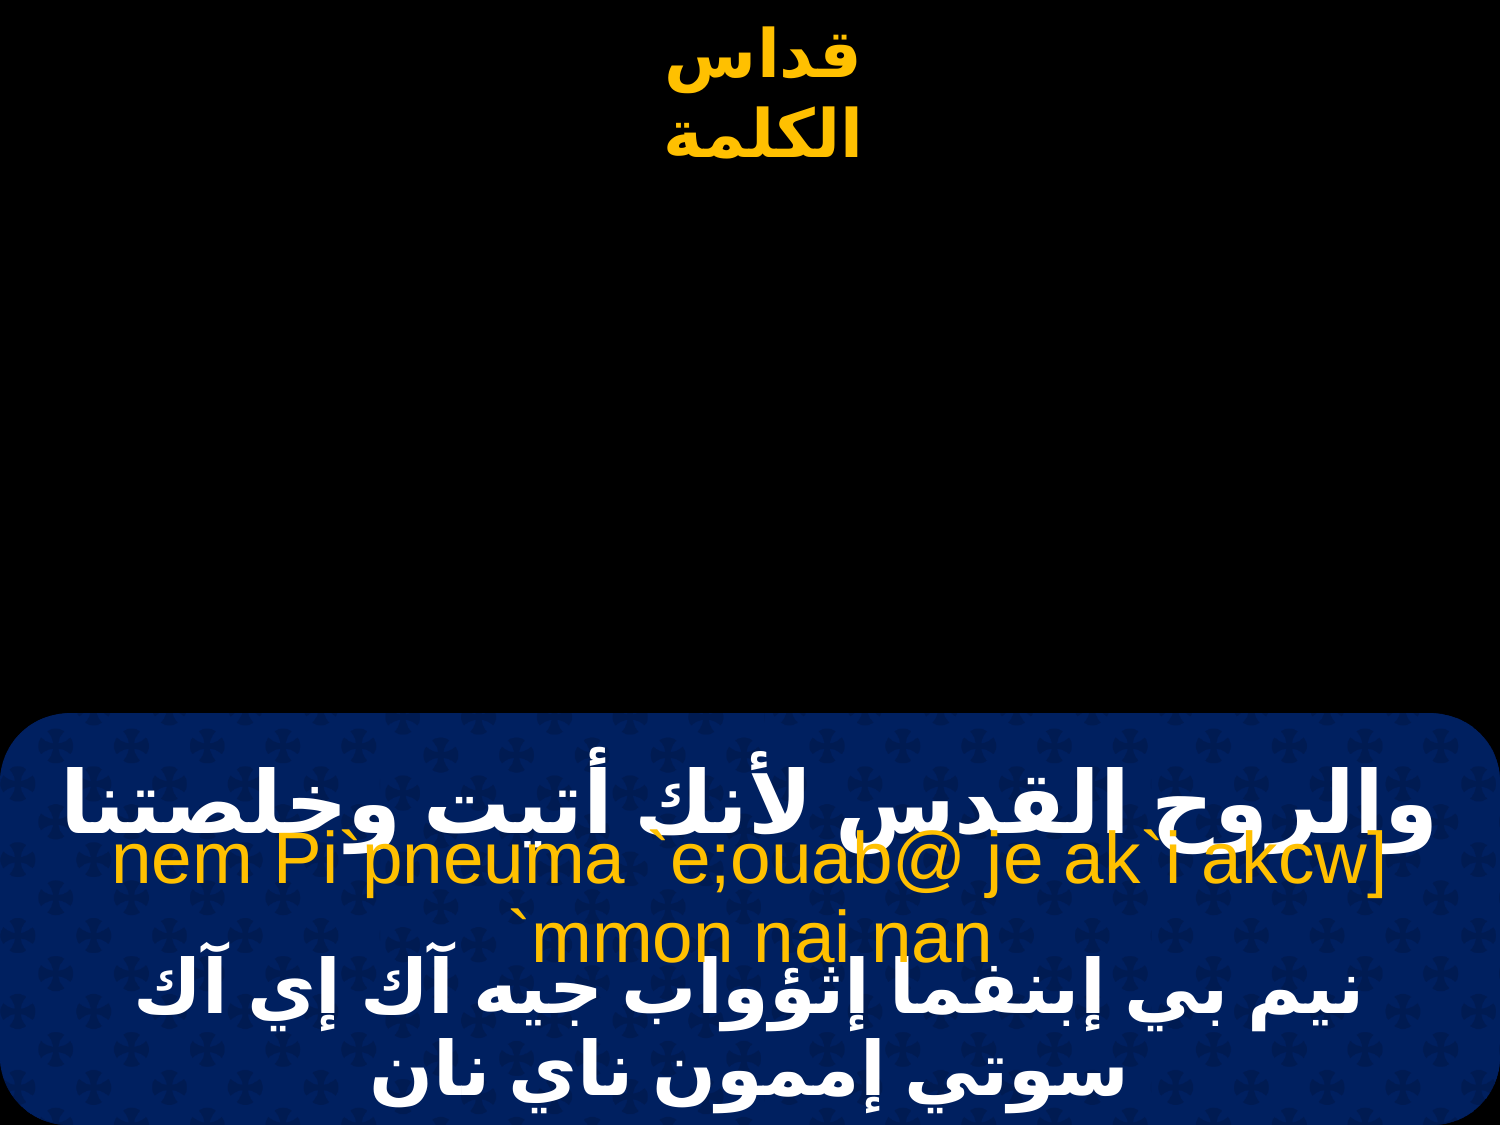

# والروح القدس لأنك أتيت وخلصتنا
nem Pi`pneuma `e;ouab@ je ak`i akcw] `mmon nai nan
نيم بي إبنفما إثؤواب جيه آك إي آك سوتي إممون ناي نان